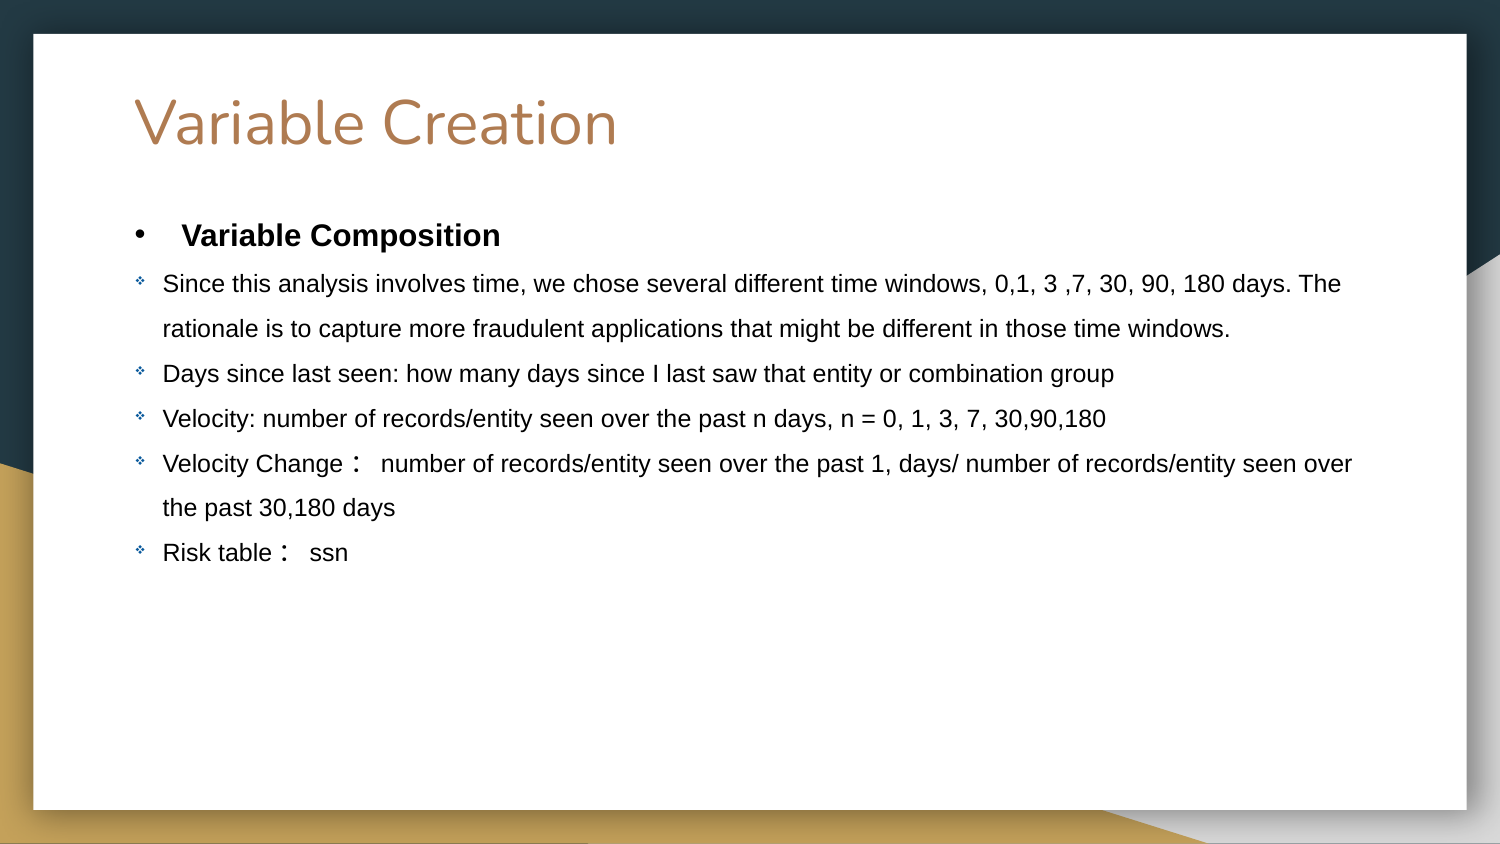

# Variable Creation
Variable Composition
Since this analysis involves time, we chose several different time windows, 0,1, 3 ,7, 30, 90, 180 days. The rationale is to capture more fraudulent applications that might be different in those time windows.
Days since last seen: how many days since I last saw that entity or combination group
Velocity: number of records/entity seen over the past n days, n = 0, 1, 3, 7, 30,90,180
Velocity Change：number of records/entity seen over the past 1, days/ number of records/entity seen over the past 30,180 days
Risk table：ssn